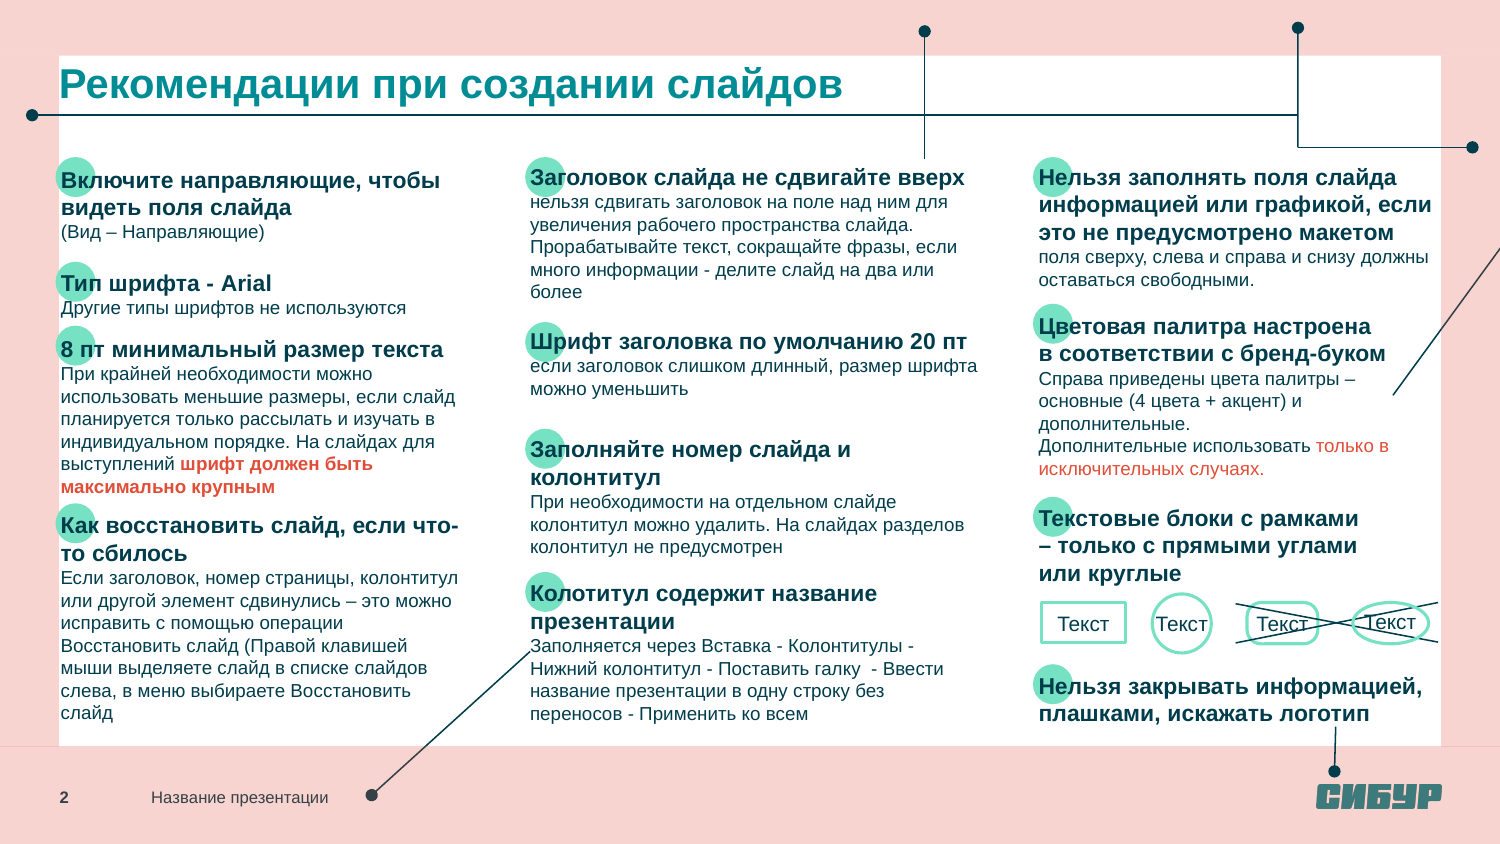

# Рекомендации при создании слайдов

Заголовок слайда не сдвигайте вверх
нельзя сдвигать заголовок на поле над ним для увеличения рабочего пространства слайда. Прорабатывайте текст, сокращайте фразы, если много информации - делите слайд на два или более
Нельзя заполнять поля слайда информацией или графикой, если это не предусмотрено макетом
поля сверху, слева и справа и снизу должны оставаться свободными.
Включите направляющие, чтобы видеть поля слайда
(Вид – Направляющие)

Тип шрифта - Arial
Другие типы шрифтов не используются

Цветовая палитра настроена
в соответствии с бренд-буком
Справа приведены цвета палитры – основные (4 цвета + акцент) и дополнительные.
Дополнительные использовать только в исключительных случаях.

Шрифт заголовка по умолчанию 20 пт
если заголовок слишком длинный, размер шрифта можно уменьшить
8 пт минимальный размер текста
При крайней необходимости можно использовать меньшие размеры, если слайд планируется только рассылать и изучать в индивидуальном порядке. На слайдах для выступлений шрифт должен быть максимально крупным

Заполняйте номер слайда и колонтитул
При необходимости на отдельном слайде колонтитул можно удалить. На слайдах разделов колонтитул не предусмотрен

Текстовые блоки с рамками – только с прямыми углами или круглые
Как восстановить слайд, если что-то сбилось
Если заголовок, номер страницы, колонтитул или другой элемент сдвинулись – это можно исправить с помощью операции Восстановить слайд (Правой клавишей мыши выделяете слайд в списке слайдов слева, в меню выбираете Восстановить слайд

Колотитул содержит название презентации
Заполняется через Вставка - Колонтитулы - Нижний колонтитул - Поставить галку  - Ввести название презентации в одну строку без переносов - Применить ко всем
Текст
Текст
Текст
Текст

Нельзя закрывать информацией, плашками, искажать логотип

Название презентации
2